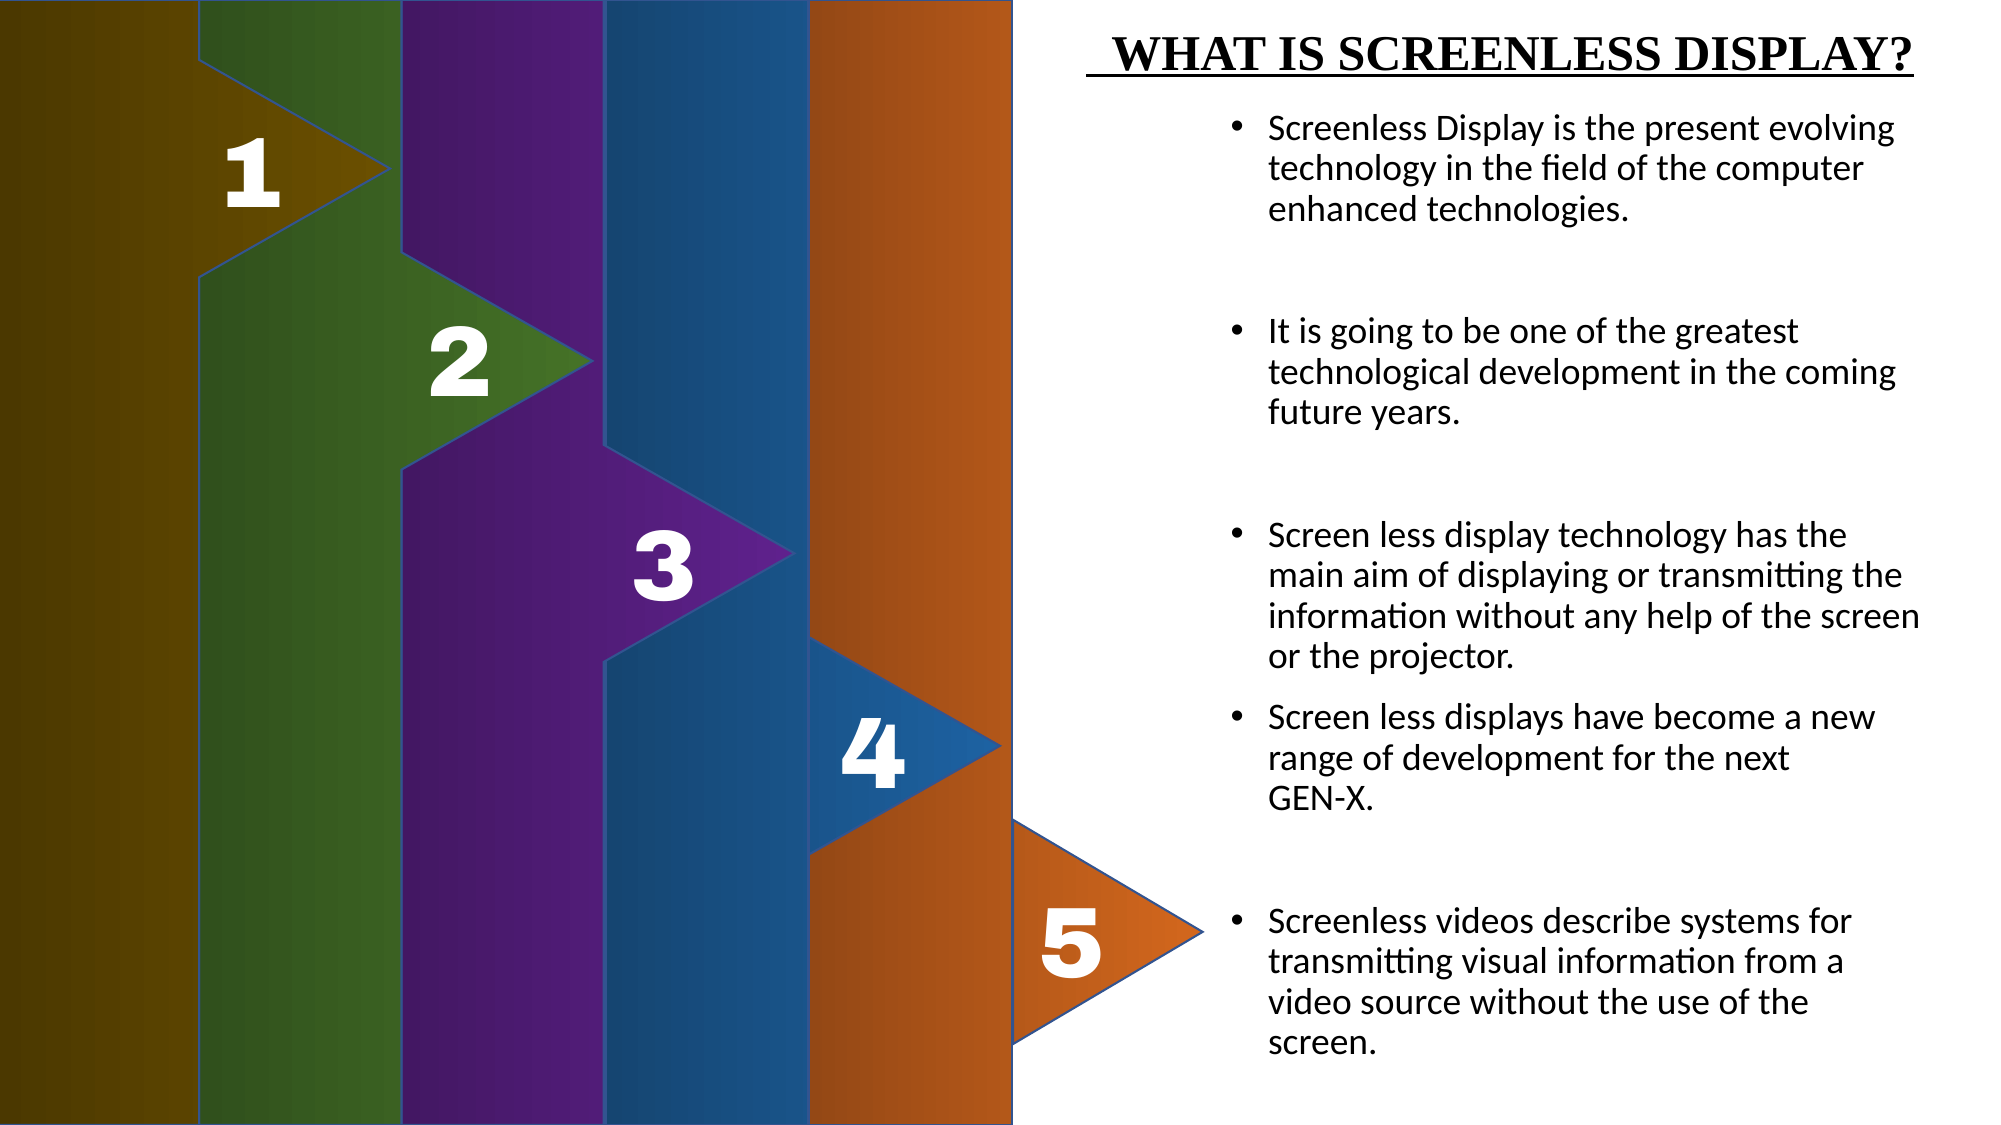

4

5
# WHAT IS SCREENLESS DISPLAY?

Screenless Display is the present evolving technology in the field of the computer enhanced technologies.

It is going to be one of the greatest technological development in the coming future years.

Screen less display technology has the main aim of displaying or transmitting the information without any help of the screen or the projector.
Screen less displays have become a new range of development for the next         GEN-X.

Screenless videos describe systems for transmitting visual information from a video source without the use of the screen.

1
2
3